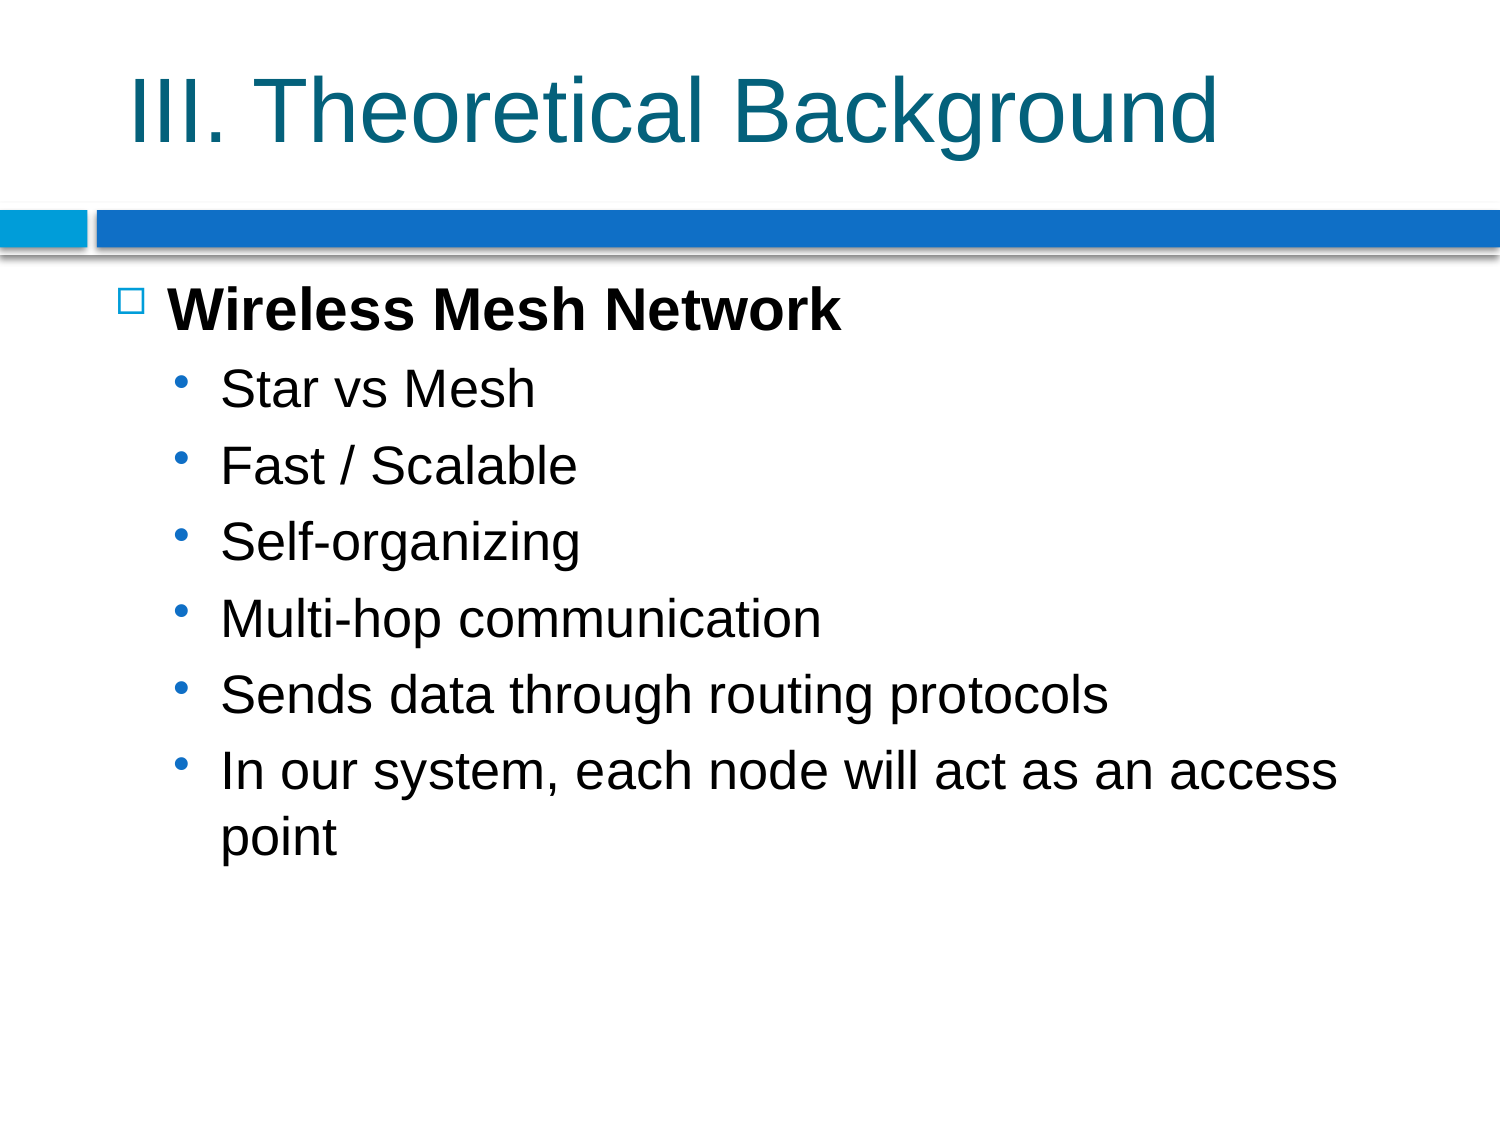

# III. Theoretical Background
Wireless Mesh Network
Star vs Mesh
Fast / Scalable
Self-organizing
Multi-hop communication
Sends data through routing protocols
In our system, each node will act as an access point